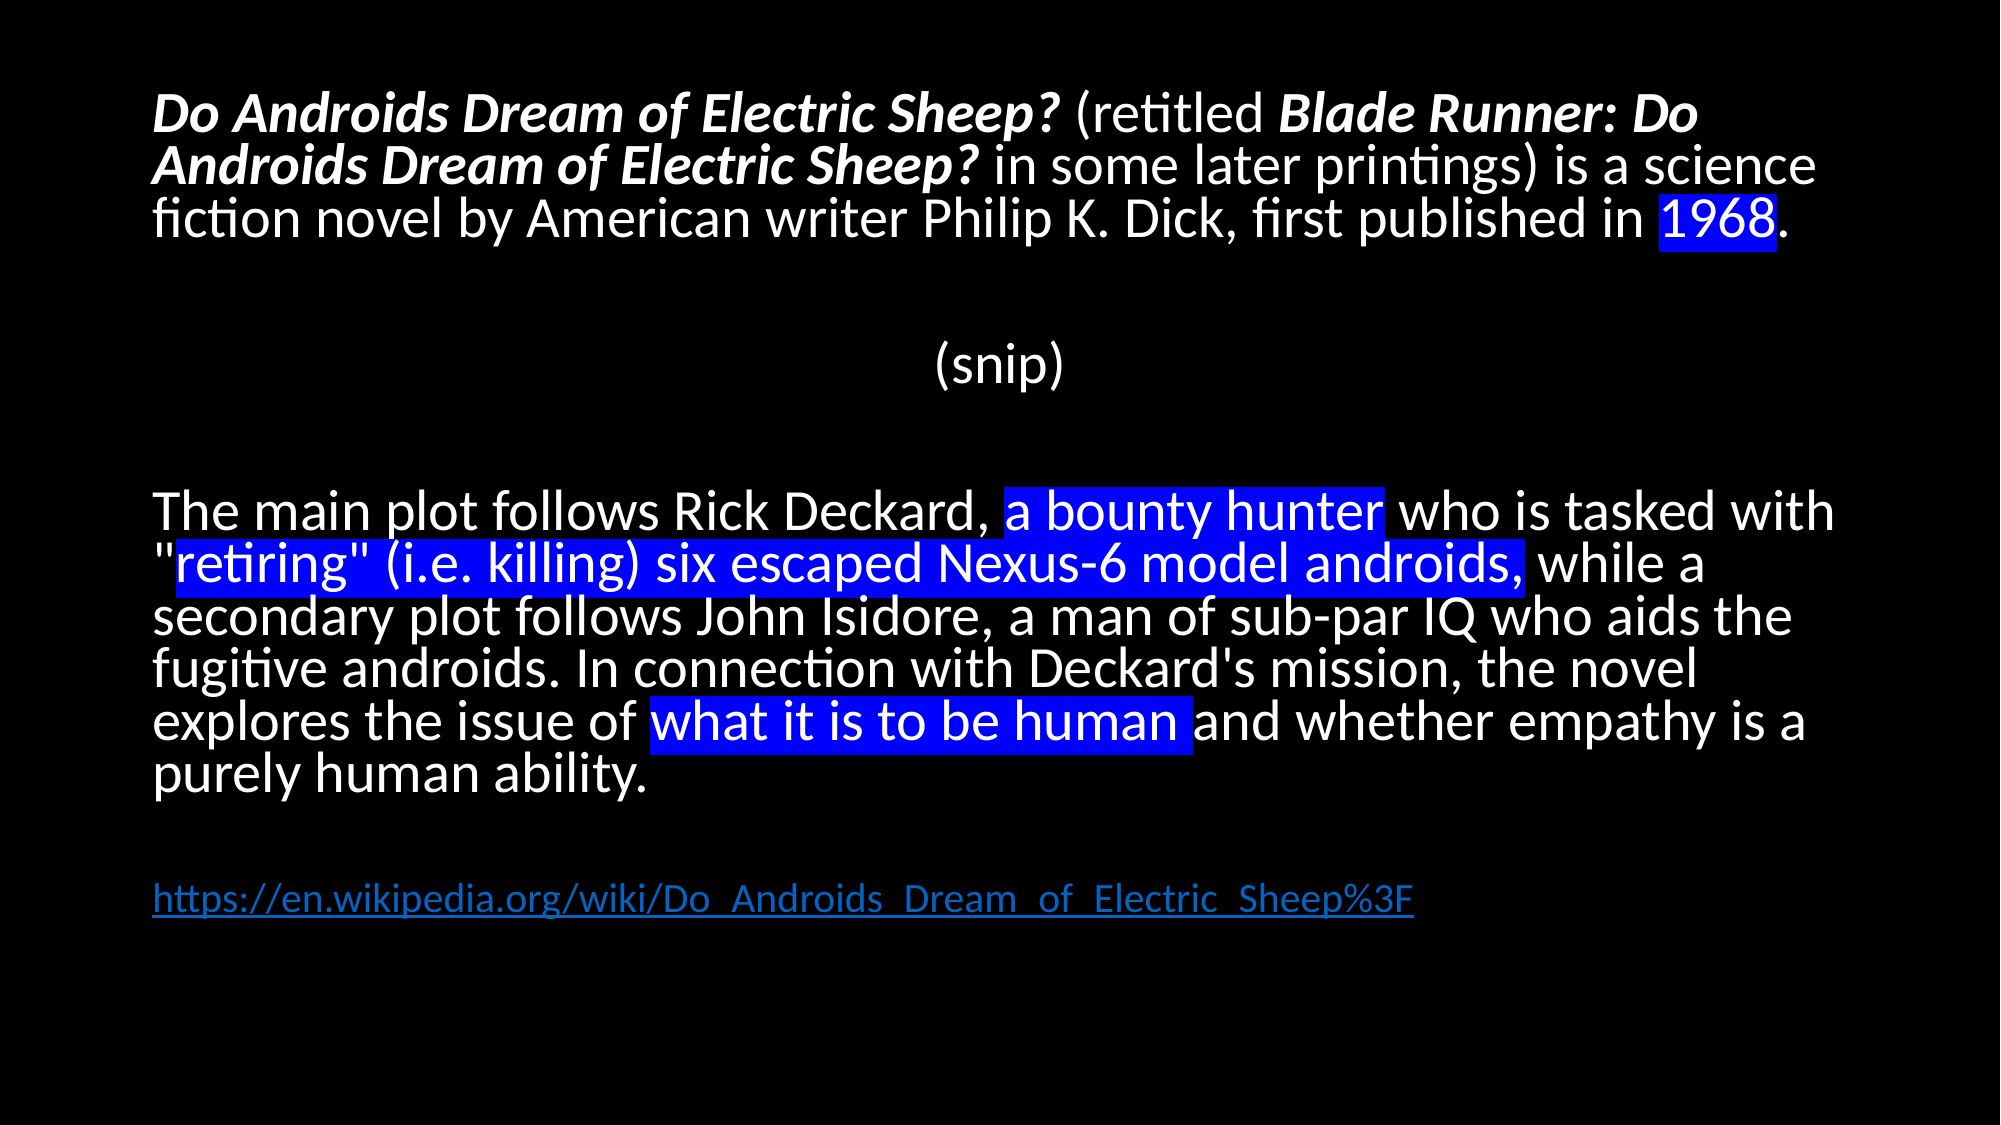

Do Androids Dream of Electric Sheep? (retitled Blade Runner: Do Androids Dream of Electric Sheep? in some later printings) is a science fiction novel by American writer Philip K. Dick, first published in 1968.

(snip)

The main plot follows Rick Deckard, a bounty hunter who is tasked with "retiring" (i.e. killing) six escaped Nexus-6 model androids, while a secondary plot follows John Isidore, a man of sub-par IQ who aids the fugitive androids. In connection with Deckard's mission, the novel explores the issue of what it is to be human and whether empathy is a purely human ability.

https://en.wikipedia.org/wiki/Do_Androids_Dream_of_Electric_Sheep%3F